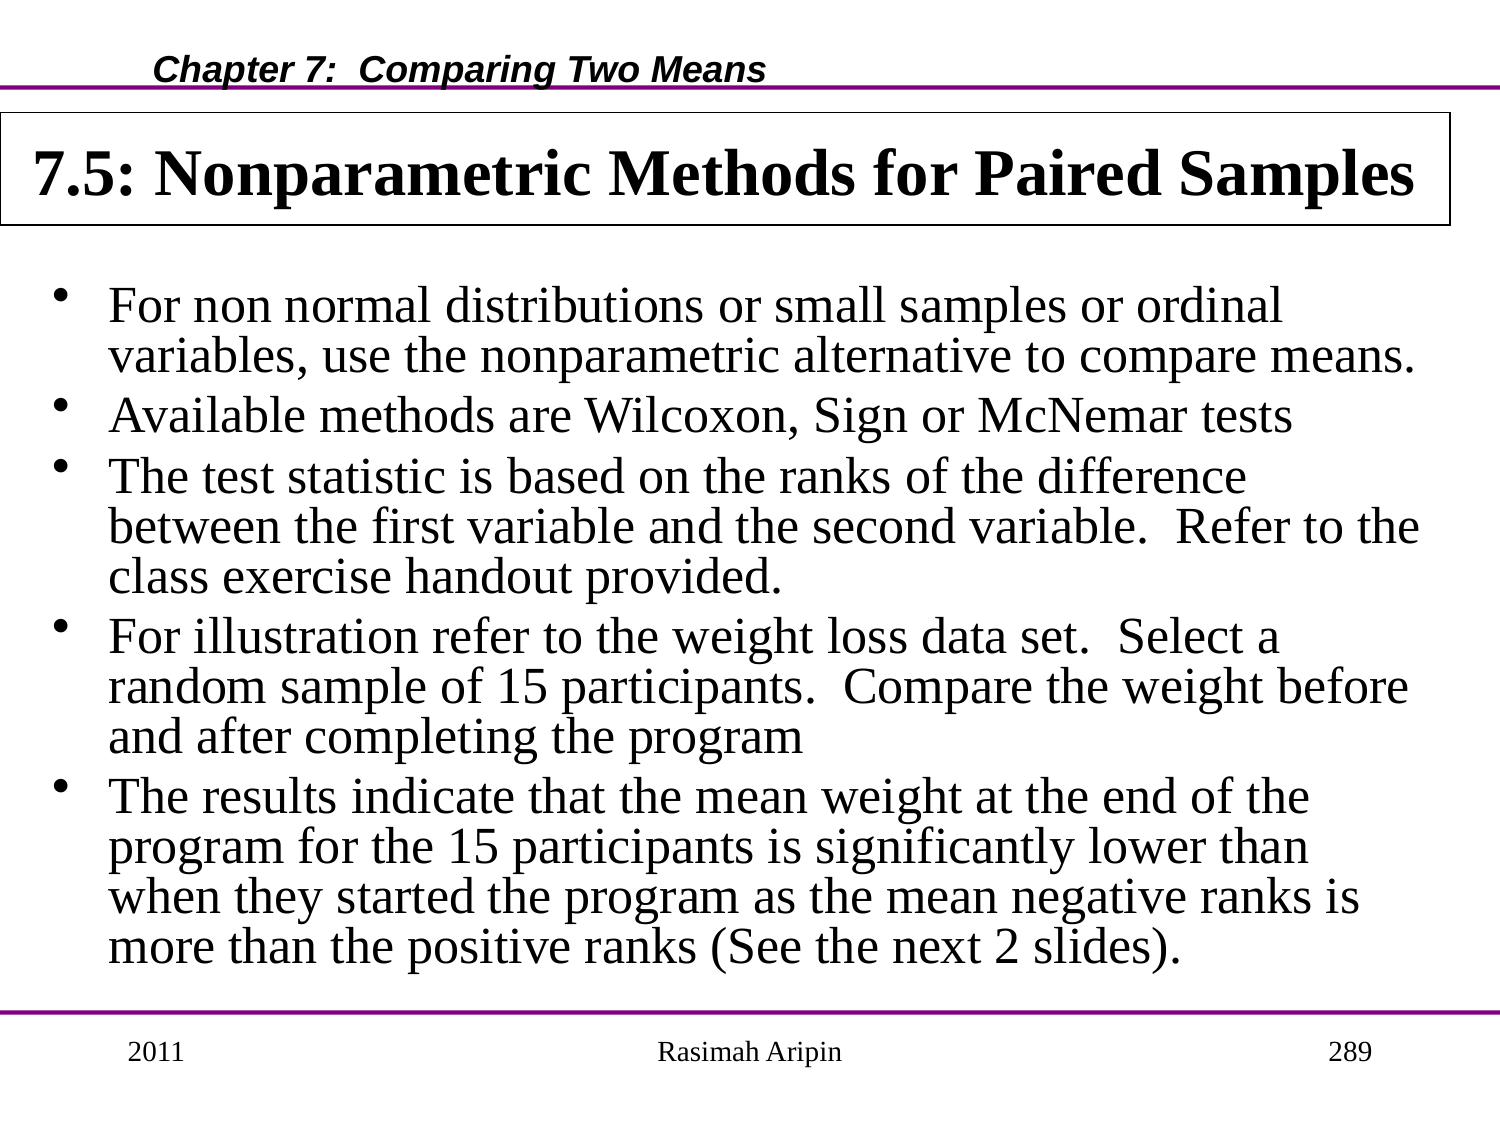

Chapter 7:  Comparing Two Means
# 7.5: Nonparametric Methods for Paired Samples
For non normal distributions or small samples or ordinal variables, use the nonparametric alternative to compare means.
Available methods are Wilcoxon, Sign or McNemar tests
The test statistic is based on the ranks of the difference between the first variable and the second variable.  Refer to the class exercise handout provided.
For illustration refer to the weight loss data set.  Select a random sample of 15 participants.  Compare the weight before and after completing the program
The results indicate that the mean weight at the end of the program for the 15 participants is significantly lower than when they started the program as the mean negative ranks is more than the positive ranks (See the next 2 slides).
2011
Rasimah Aripin
289